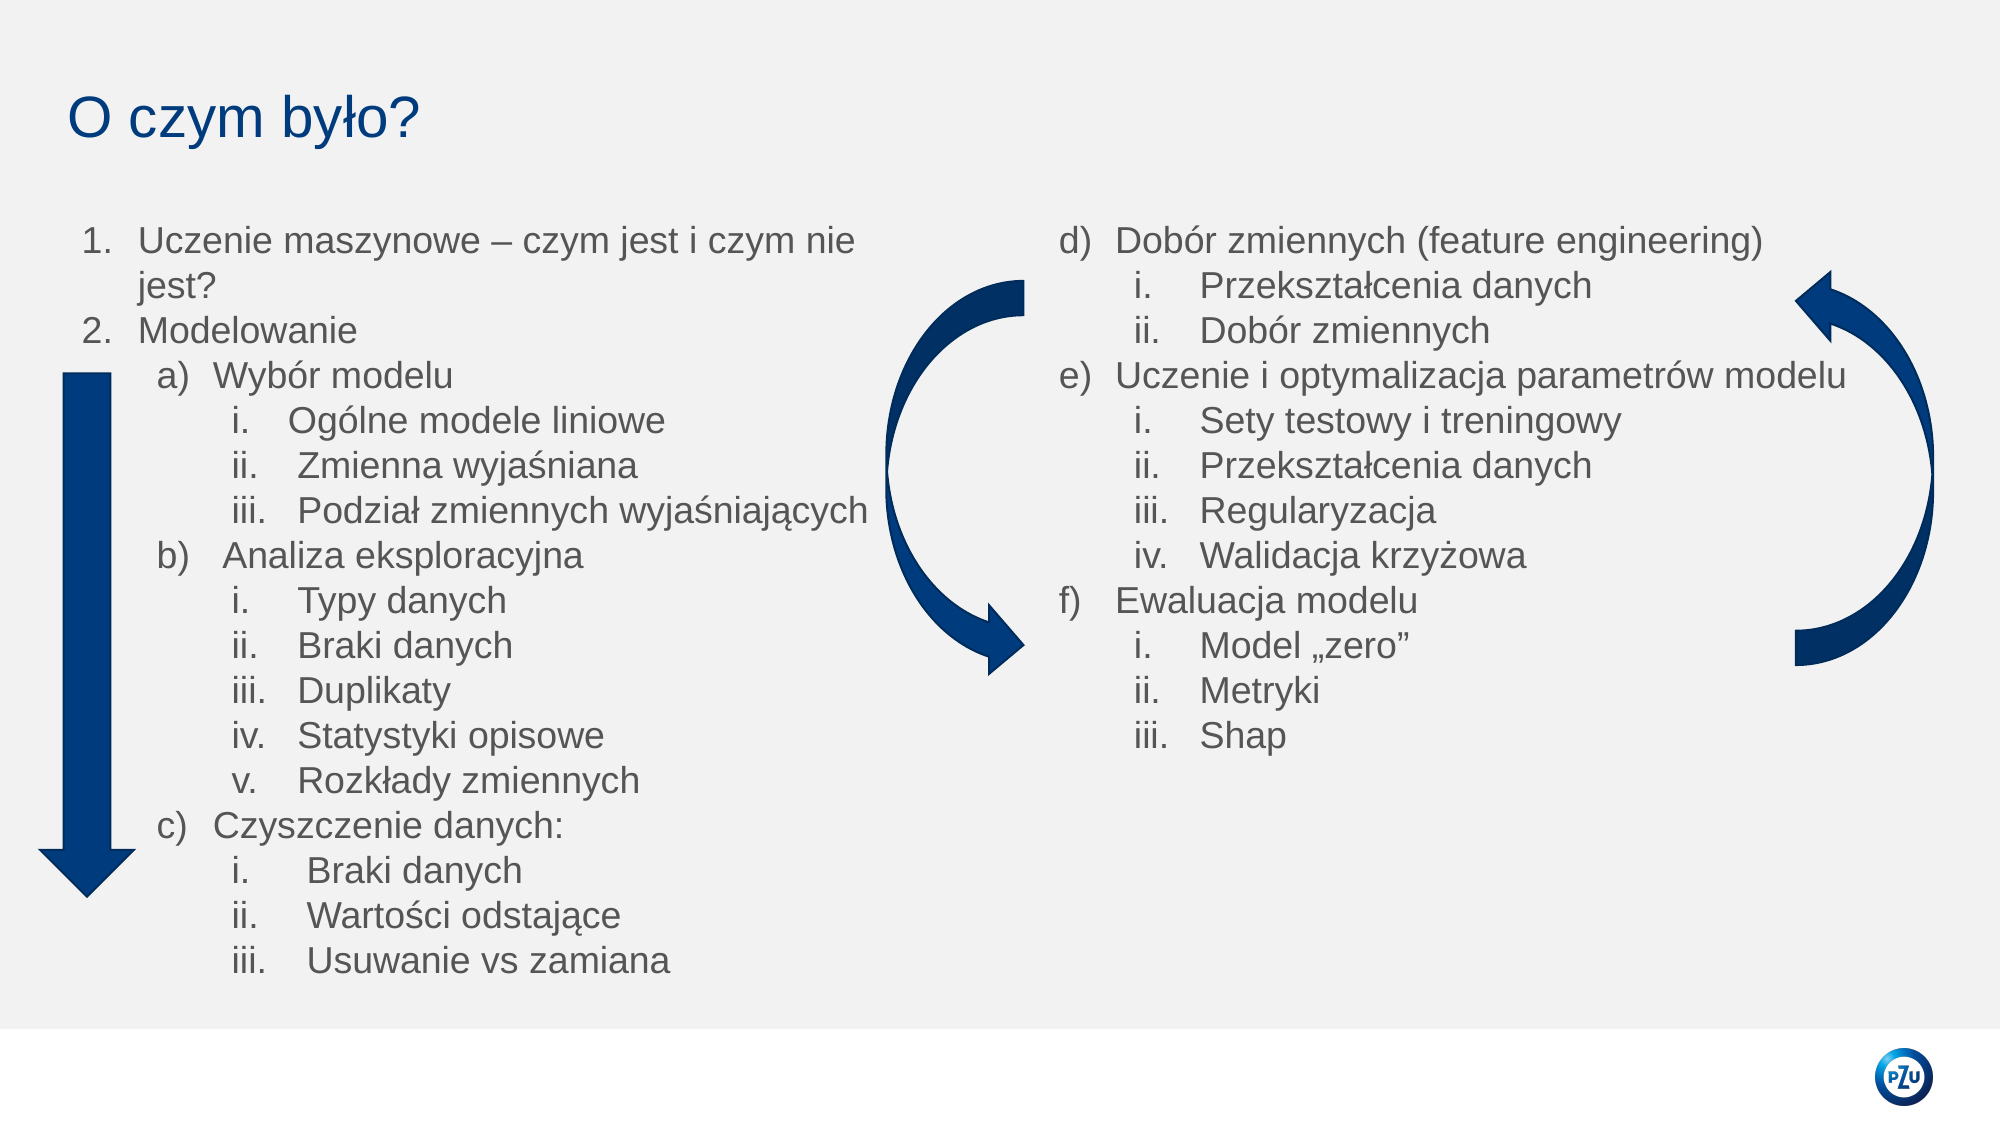

O czym było?
Uczenie maszynowe – czym jest i czym nie jest?
Modelowanie
Wybór modelu
Ogólne modele liniowe
Zmienna wyjaśniana
Podział zmiennych wyjaśniających
Analiza eksploracyjna
Typy danych
Braki danych
Duplikaty
Statystyki opisowe
Rozkłady zmiennych
Czyszczenie danych:
Braki danych
Wartości odstające
Usuwanie vs zamiana
Dobór zmiennych (feature engineering)
Przekształcenia danych
Dobór zmiennych
Uczenie i optymalizacja parametrów modelu
Sety testowy i treningowy
Przekształcenia danych
Regularyzacja
Walidacja krzyżowa
Ewaluacja modelu
Model „zero”
Metryki
Shap